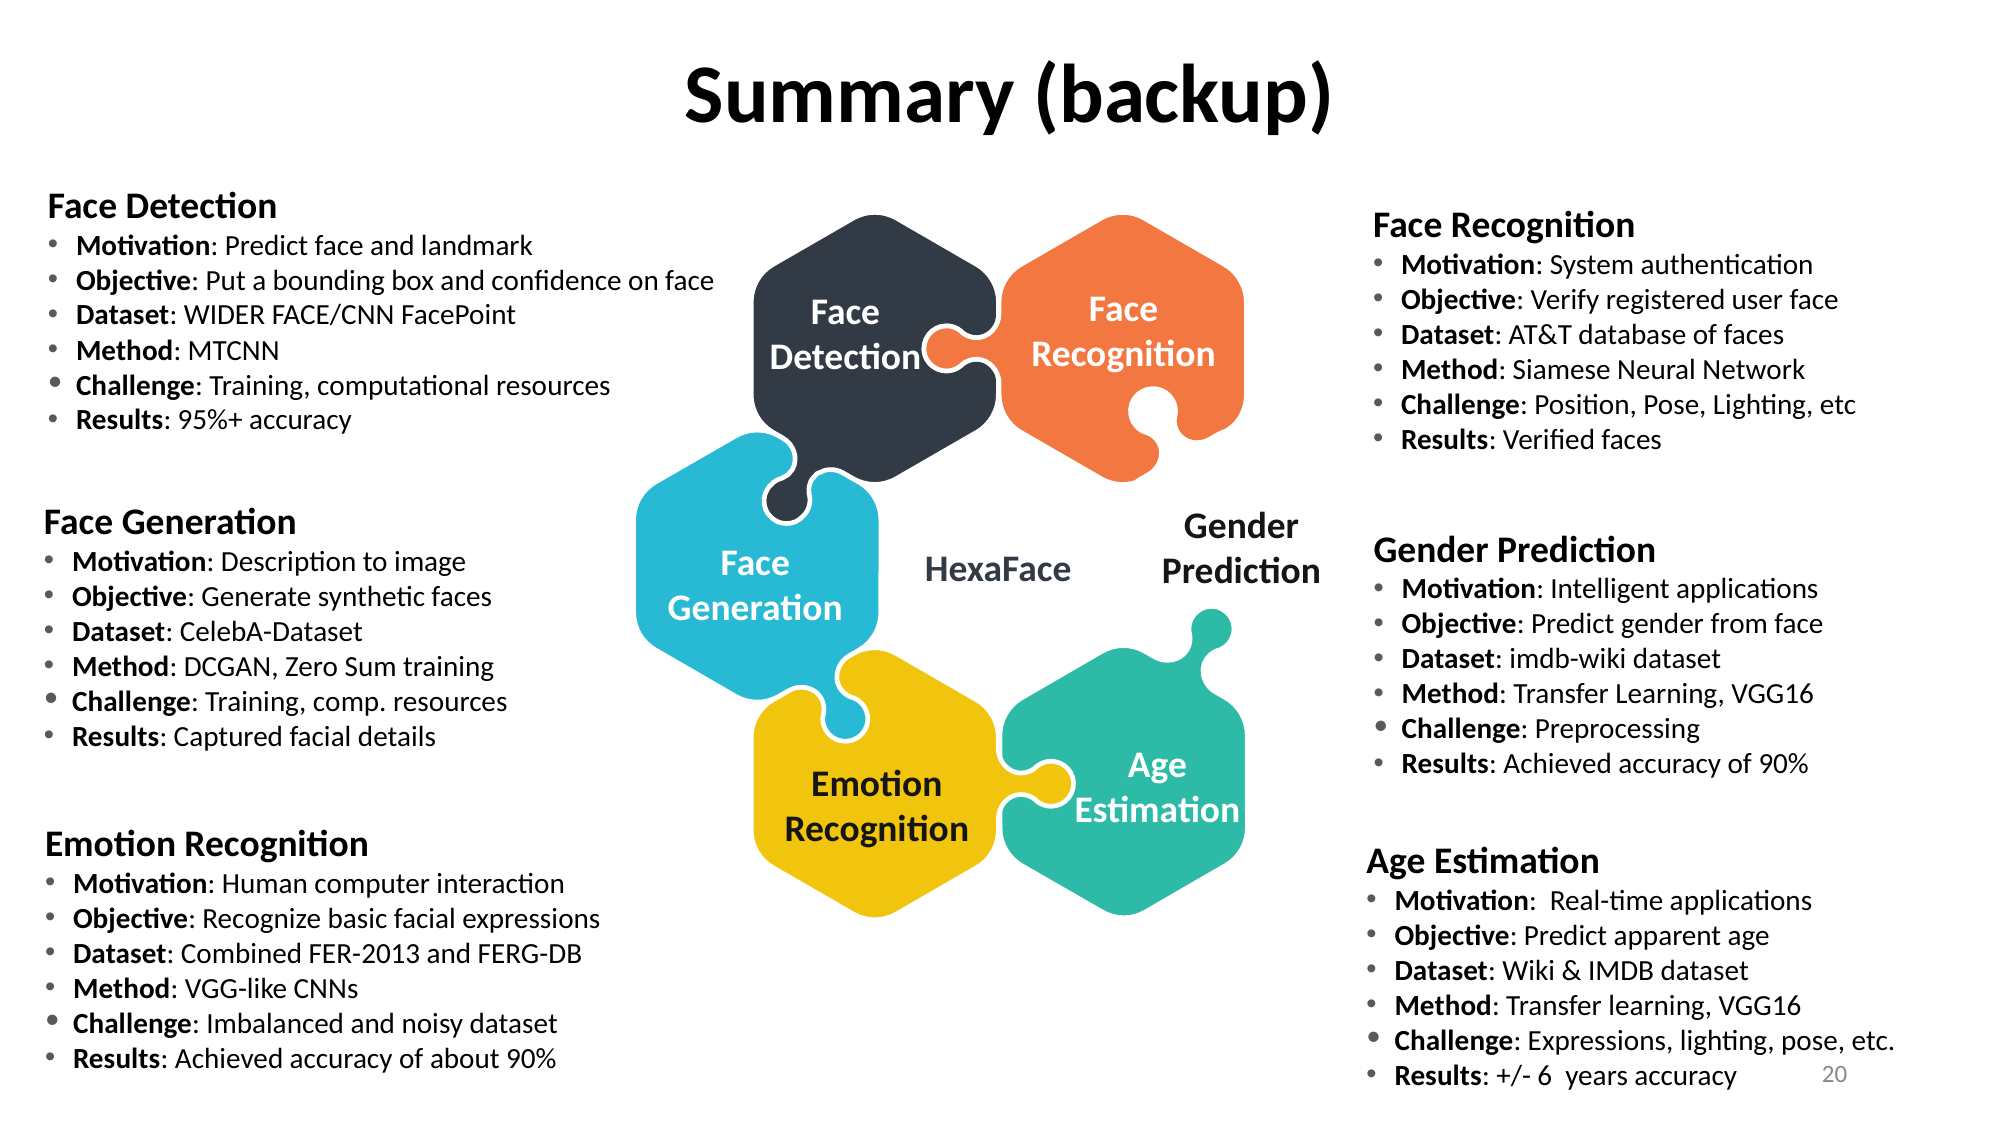

# Summary (backup)
Face Detection
Motivation: Predict face and landmark
Objective: Put a bounding box and confidence on face
Dataset: WIDER FACE/CNN FacePoint
Method: MTCNN
Challenge: Training, computational resources
Results: 95%+ accuracy
Face Recognition
Motivation: System authentication
Objective: Verify registered user face
Dataset: AT&T database of faces
Method: Siamese Neural Network
Challenge: Position, Pose, Lighting, etc
Results: Verified faces

Face
Recognition
Face
Detection

Face Generation
Motivation: Description to image
Objective: Generate synthetic faces
Dataset: CelebA-Dataset
Method: DCGAN, Zero Sum training
Challenge: Training, comp. resources
Results: Captured facial details
Gender
Prediction
Gender Prediction
Motivation: Intelligent applications
Objective: Predict gender from face
Dataset: imdb-wiki dataset
Method: Transfer Learning, VGG16
Challenge: Preprocessing
Results: Achieved accuracy of 90%
Face Generation
HexaFace

Age
Estimation
Emotion
Recognition
Emotion Recognition
Motivation: Human computer interaction
Objective: Recognize basic facial expressions
Dataset: Combined FER-2013 and FERG-DB
Method: VGG-like CNNs
Challenge: Imbalanced and noisy dataset
Results: Achieved accuracy of about 90%
Age Estimation
Motivation:  Real-time applications
Objective: Predict apparent age
Dataset: Wiki & IMDB dataset
Method: Transfer learning, VGG16
Challenge: Expressions, lighting, pose, etc.
Results: +/- 6  years accuracy

20